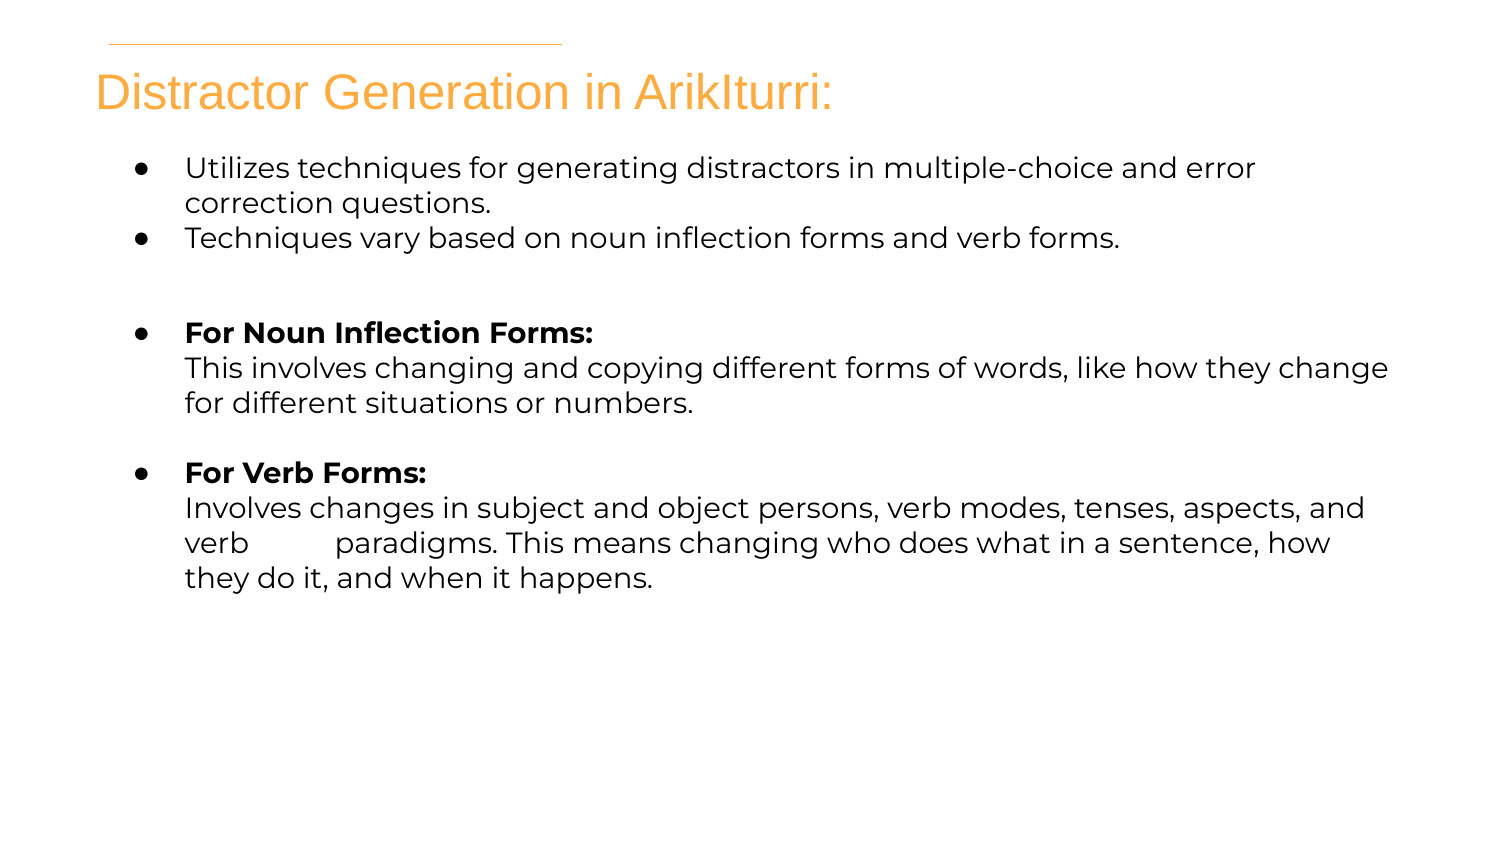

# Distractor Generation in ArikIturri:

Utilizes techniques for generating distractors in multiple-choice and error correction questions.
Techniques vary based on noun inflection forms and verb forms.

For Noun Inflection Forms:
This involves changing and copying different forms of words, like how they change for different situations or numbers.

For Verb Forms:
Involves changes in subject and object persons, verb modes, tenses, aspects, and verb	paradigms. This means changing who does what in a sentence, how they do it, and when it happens.